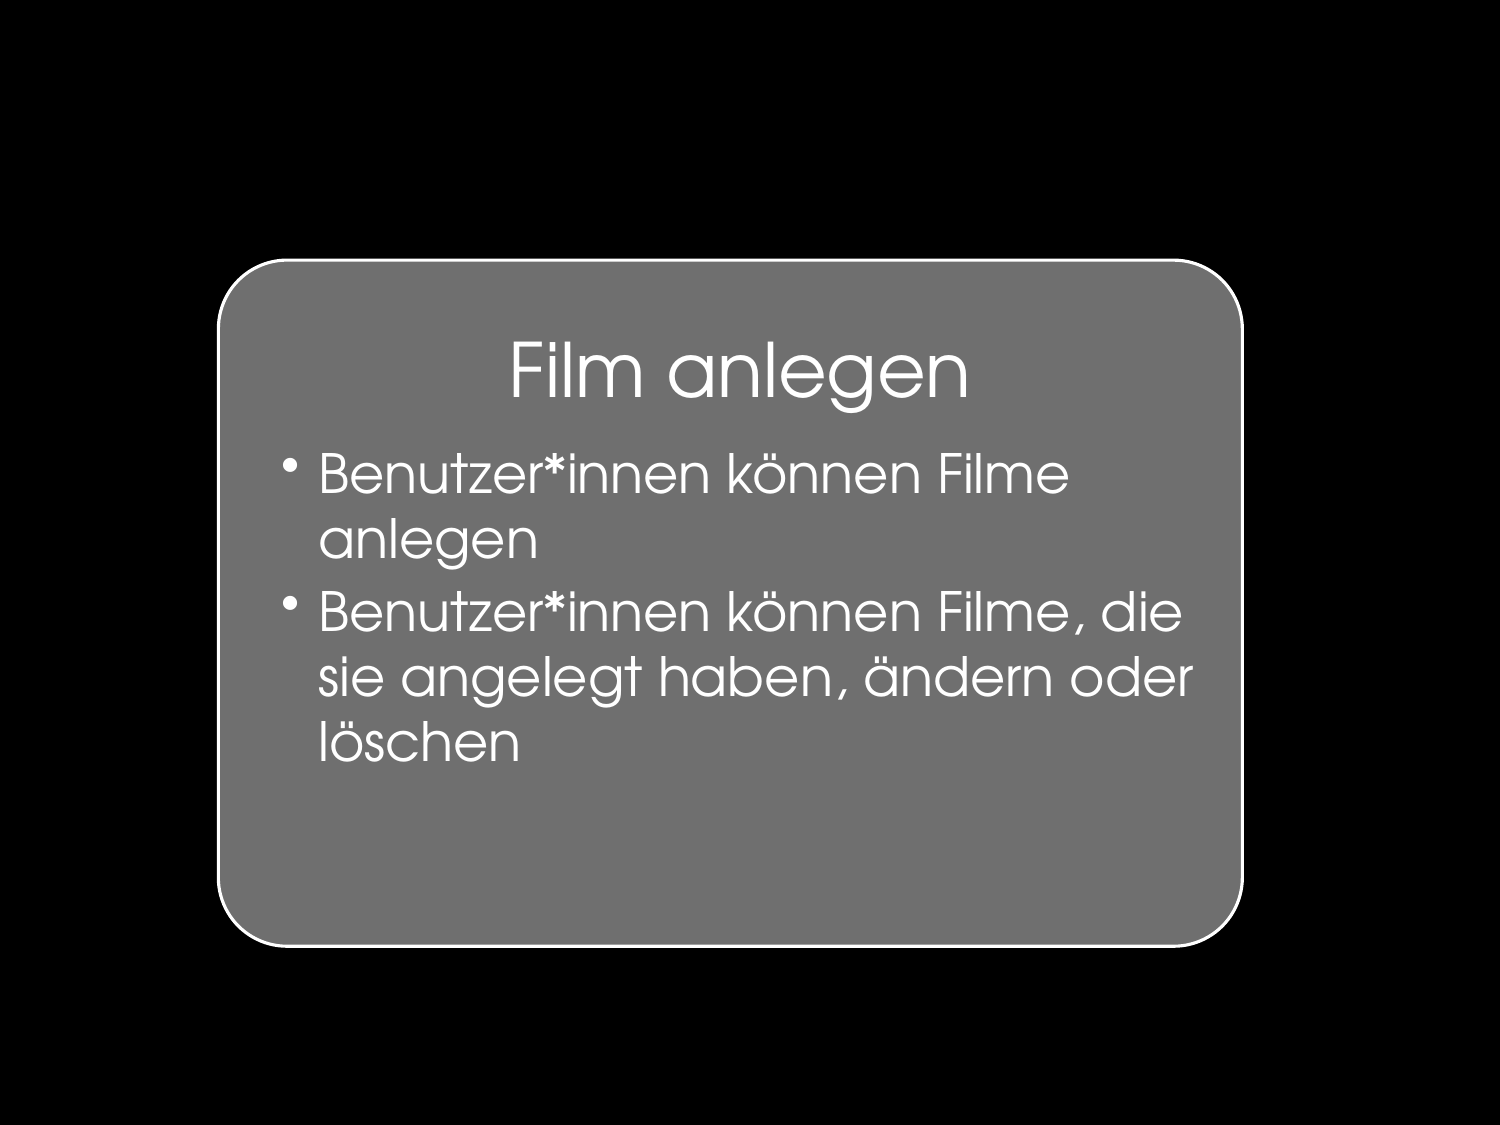

Film anlegen
Benutzer*innen können Filme anlegen
Benutzer*innen können Filme, die sie angelegt haben, ändern oder löschen